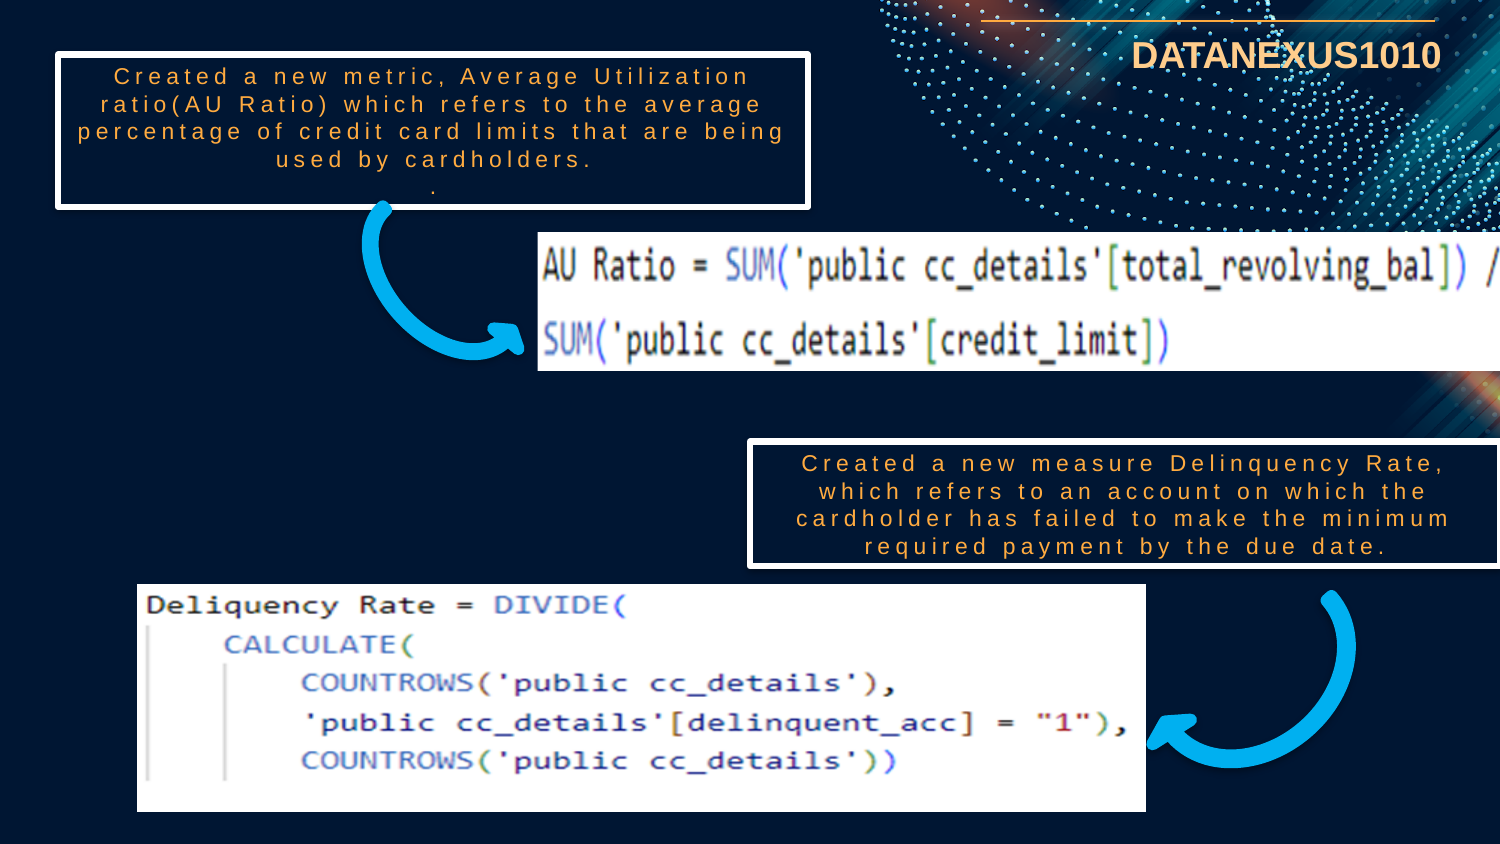

Created a new metric, Average Utilization ratio(AU Ratio) which refers to the average percentage of credit card limits that are being used by cardholders.
.

Created a new measure Delinquency Rate, which refers to an account on which the cardholder has failed to make the minimum required payment by the due date.